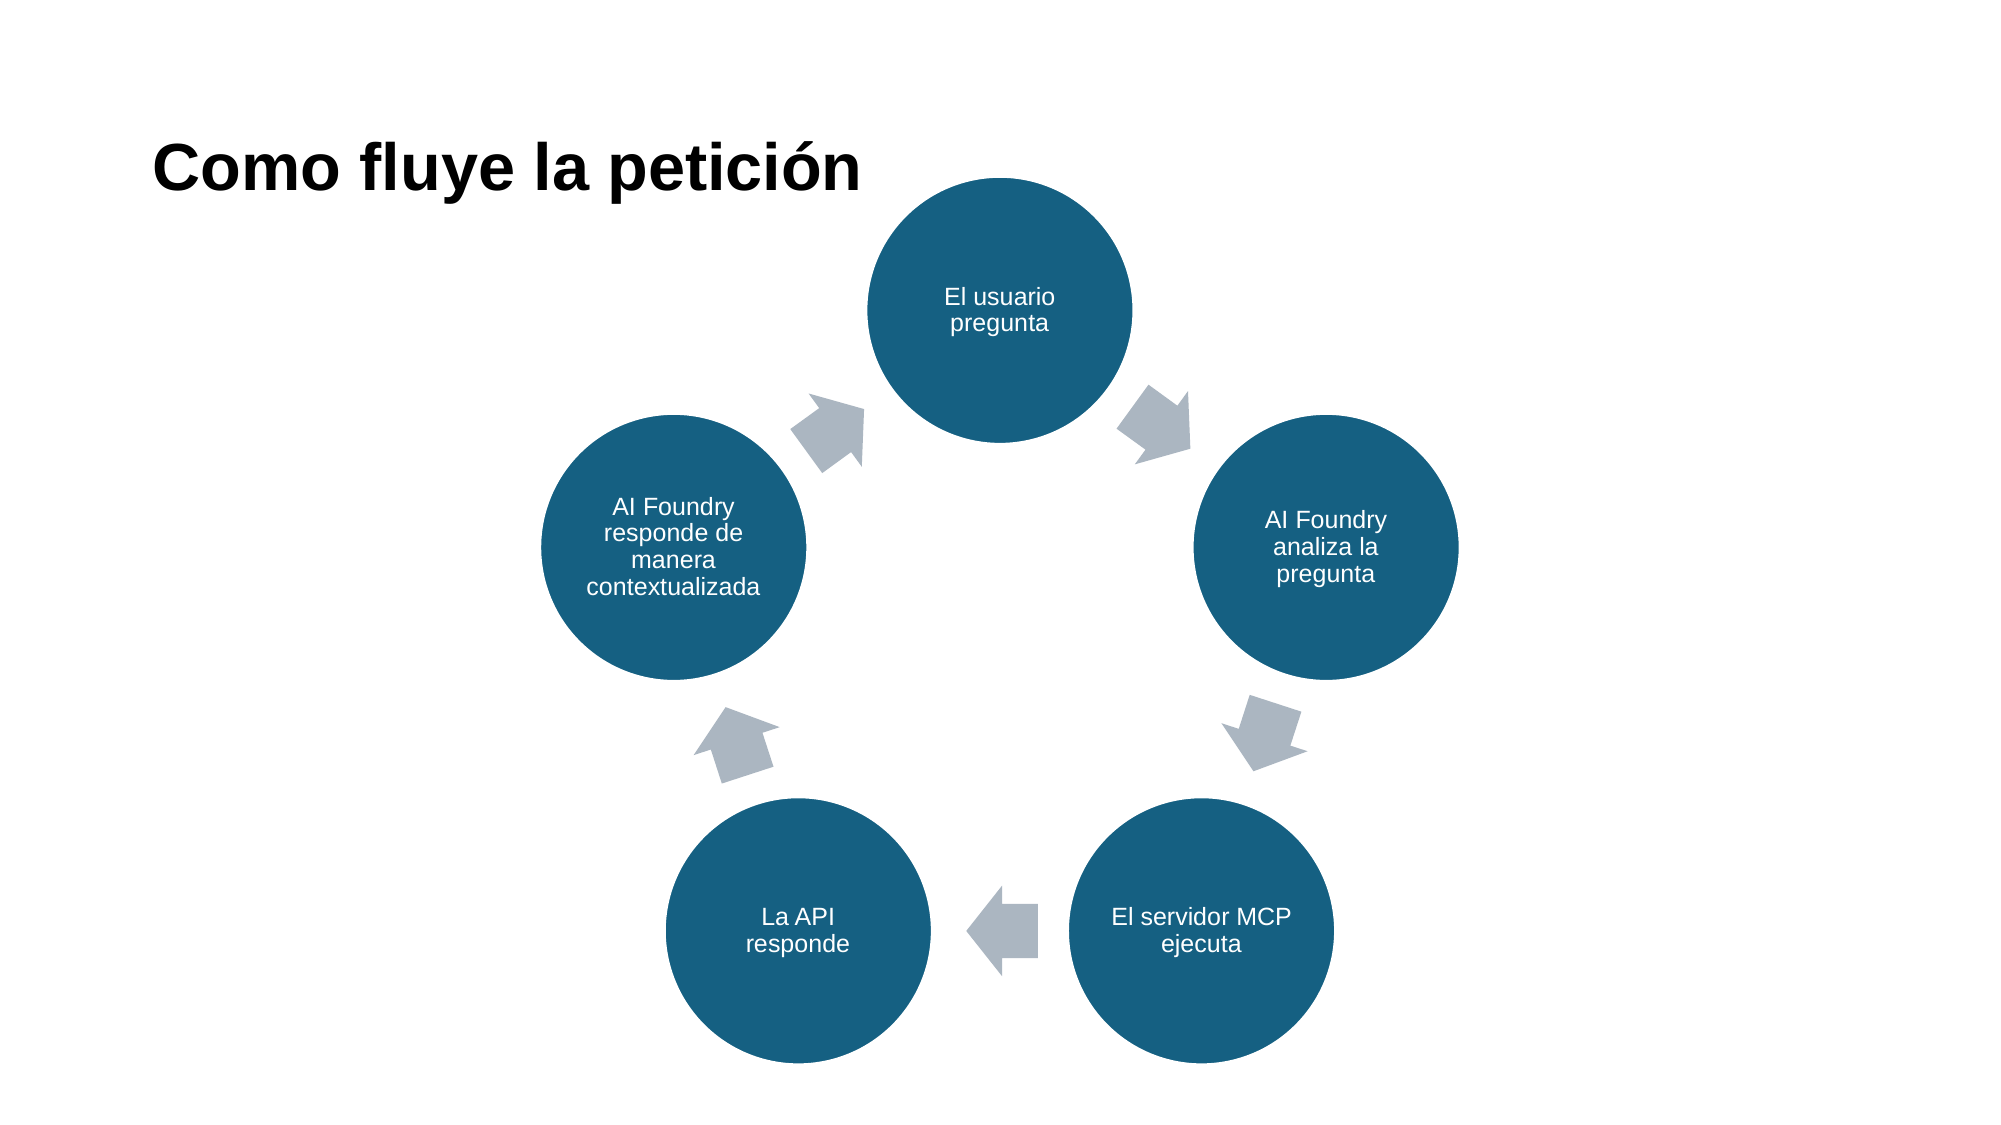

# Como fluye la petición
El usuario pregunta

AI Foundry analiza la pregunta

El servidor MCP ejecuta

La API responde

AI Foundry responde de manera contextualizada